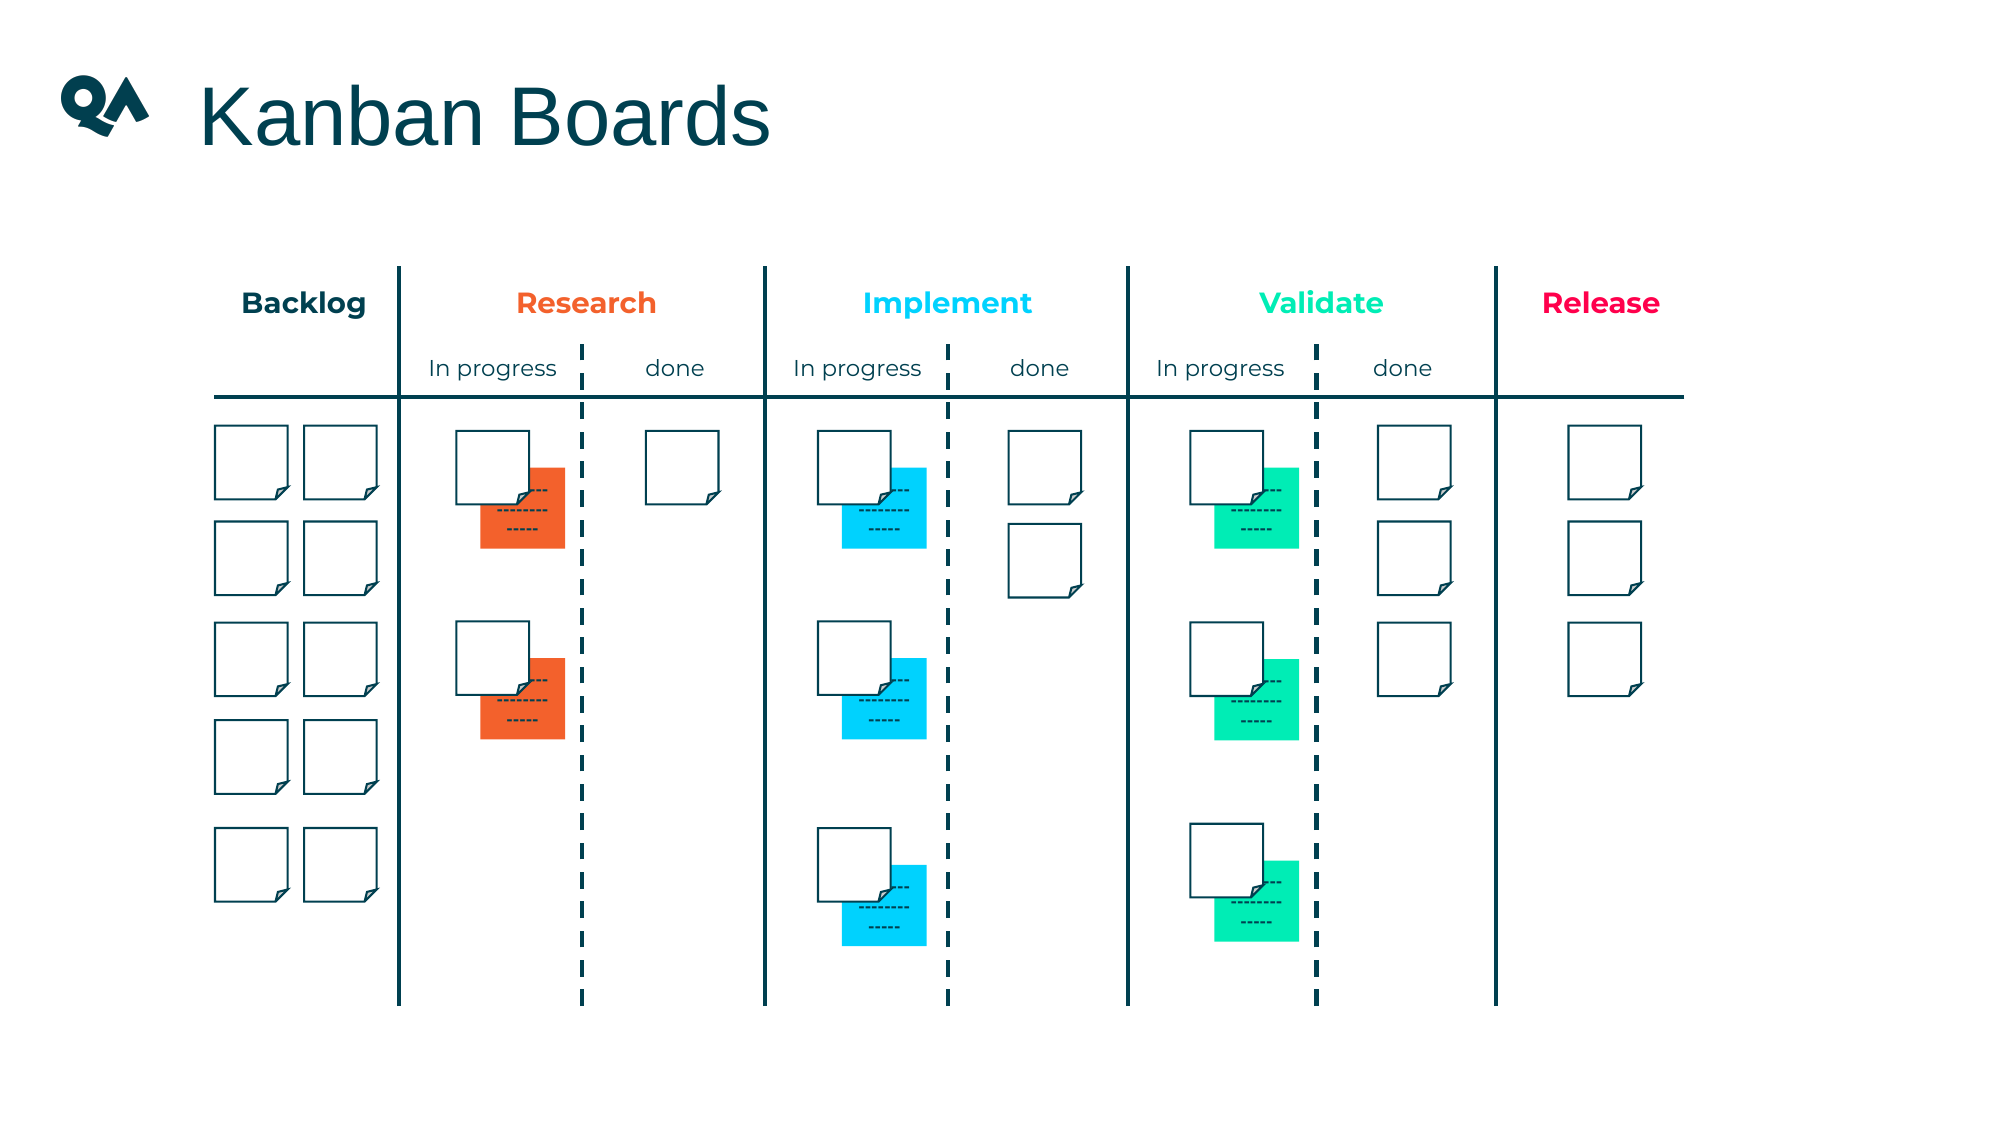

Kanban Boards
Backlog
Research
Implement
Validate
Release
In progress
done
In progress
done
In progress
done

---------------------
---------------------
---------------------

---------------------
---------------------
---------------------

---------------------
---------------------
This Photo by Unknown Author is licensed under CC BY-SA